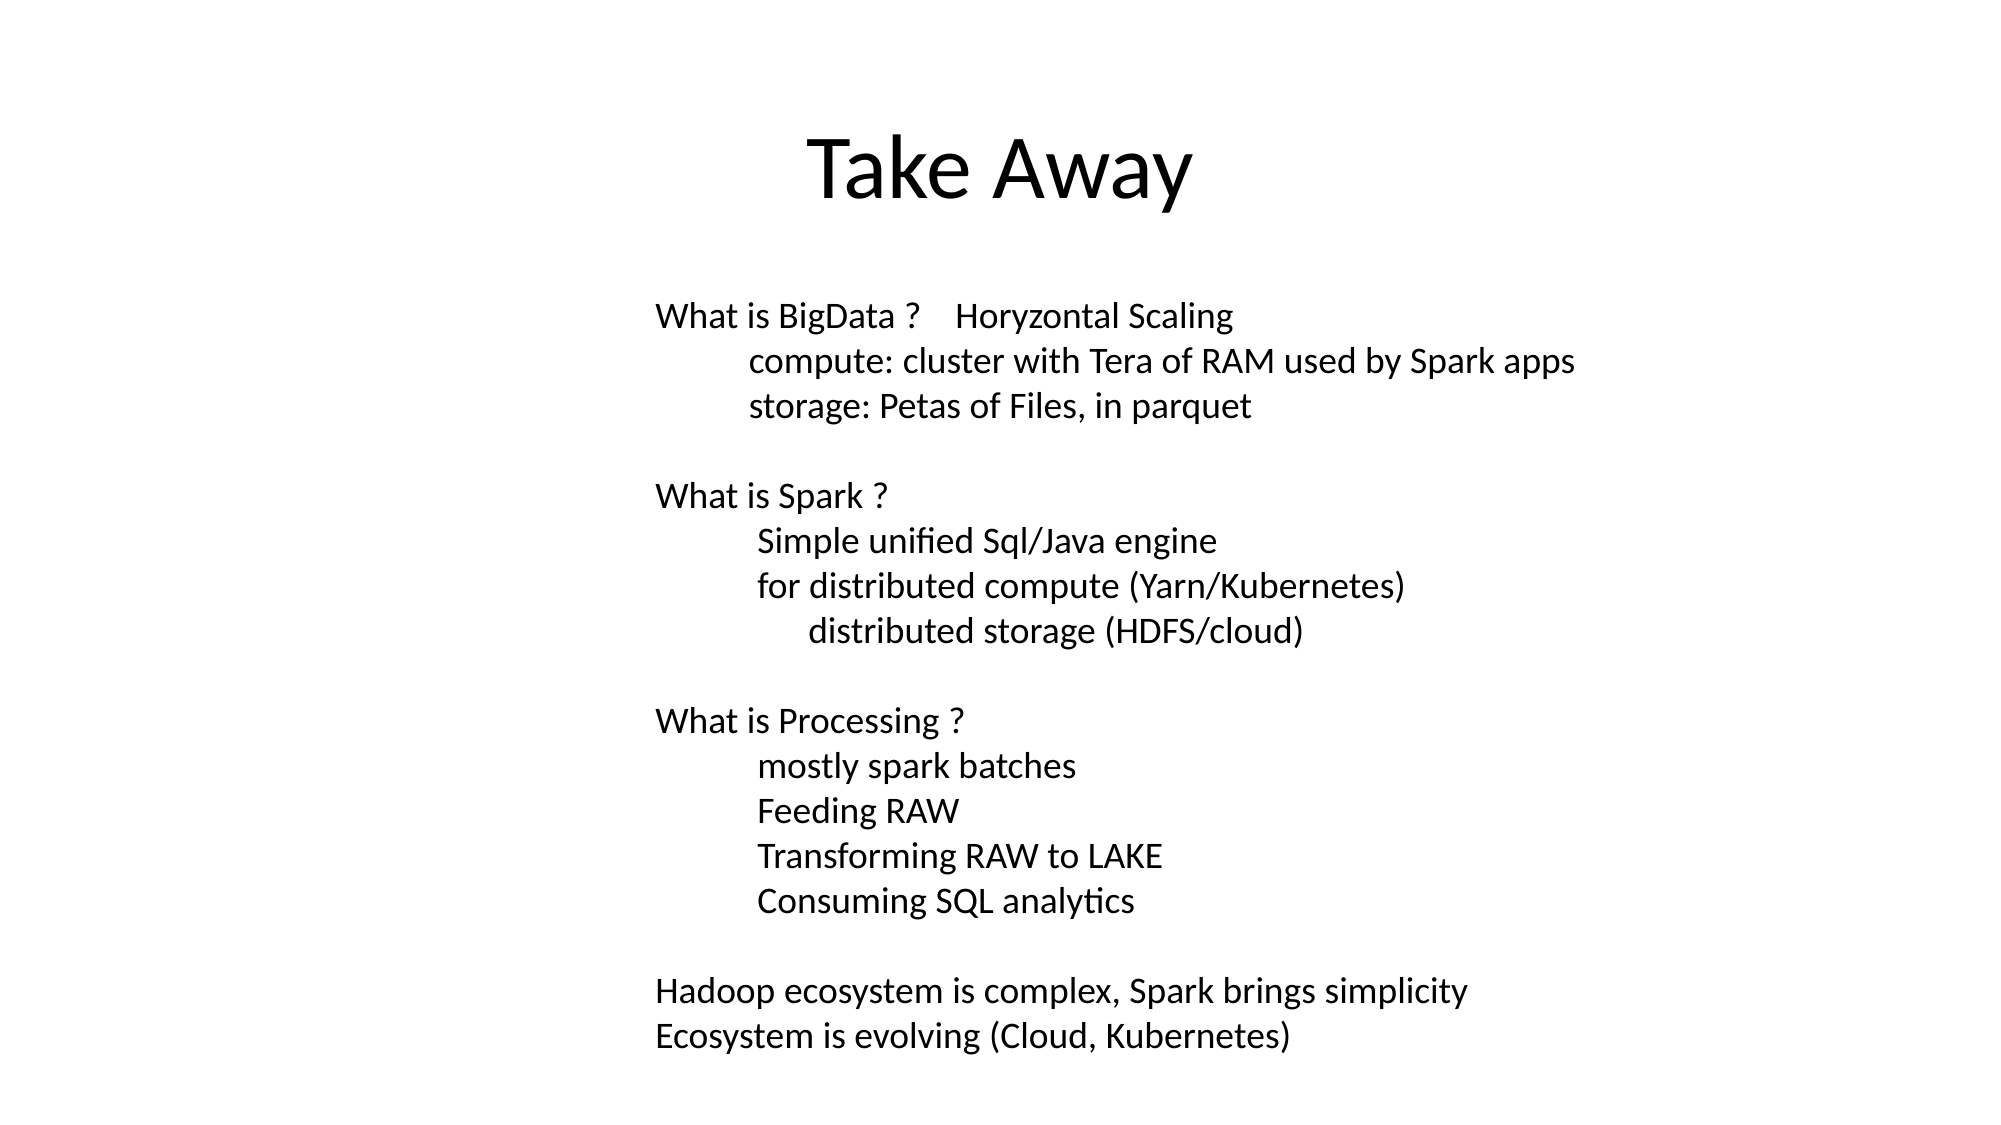

# Take Away
What is BigData ?    Horyzontal Scaling
           compute: cluster with Tera of RAM used by Spark apps
           storage: Petas of Files, in parquet

What is Spark ?
            Simple unified Sql/Java engine
            for distributed compute (Yarn/Kubernetes)
                  distributed storage (HDFS/cloud)

What is Processing ?
            mostly spark batches
            Feeding RAW
            Transforming RAW to LAKE
            Consuming SQL analytics

Hadoop ecosystem is complex, Spark brings simplicity
Ecosystem is evolving (Cloud, Kubernetes)